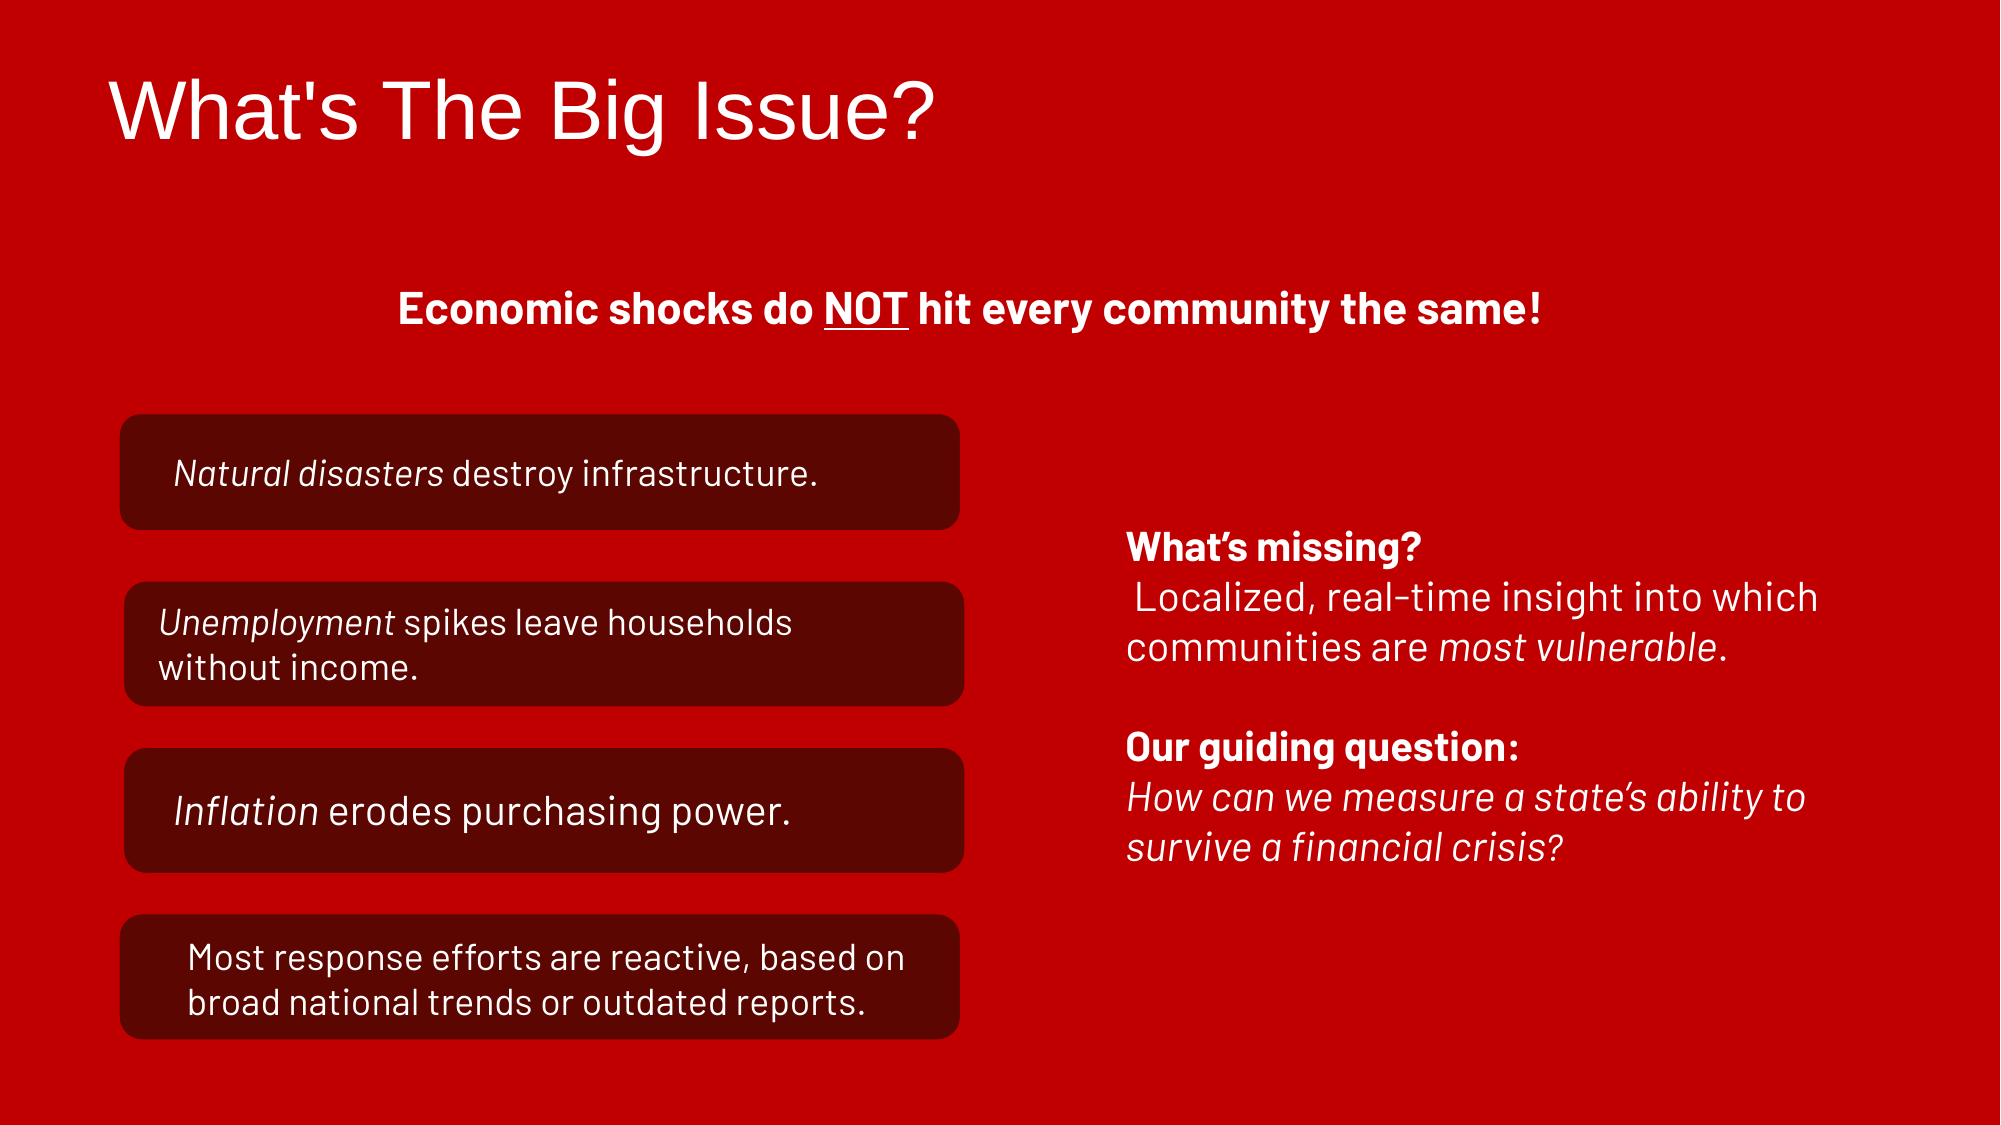

# What's The Big Issue?
Economic shocks do NOT hit every community the same!

Natural disasters destroy infrastructure.
What’s missing?
 Localized, real-time insight into which communities are most vulnerable.

Our guiding question:
How can we measure a state’s ability to survive a financial crisis?

Unemployment spikes leave households without income.

Inflation erodes purchasing power.

Most response efforts are reactive, based on broad national trends or outdated reports.